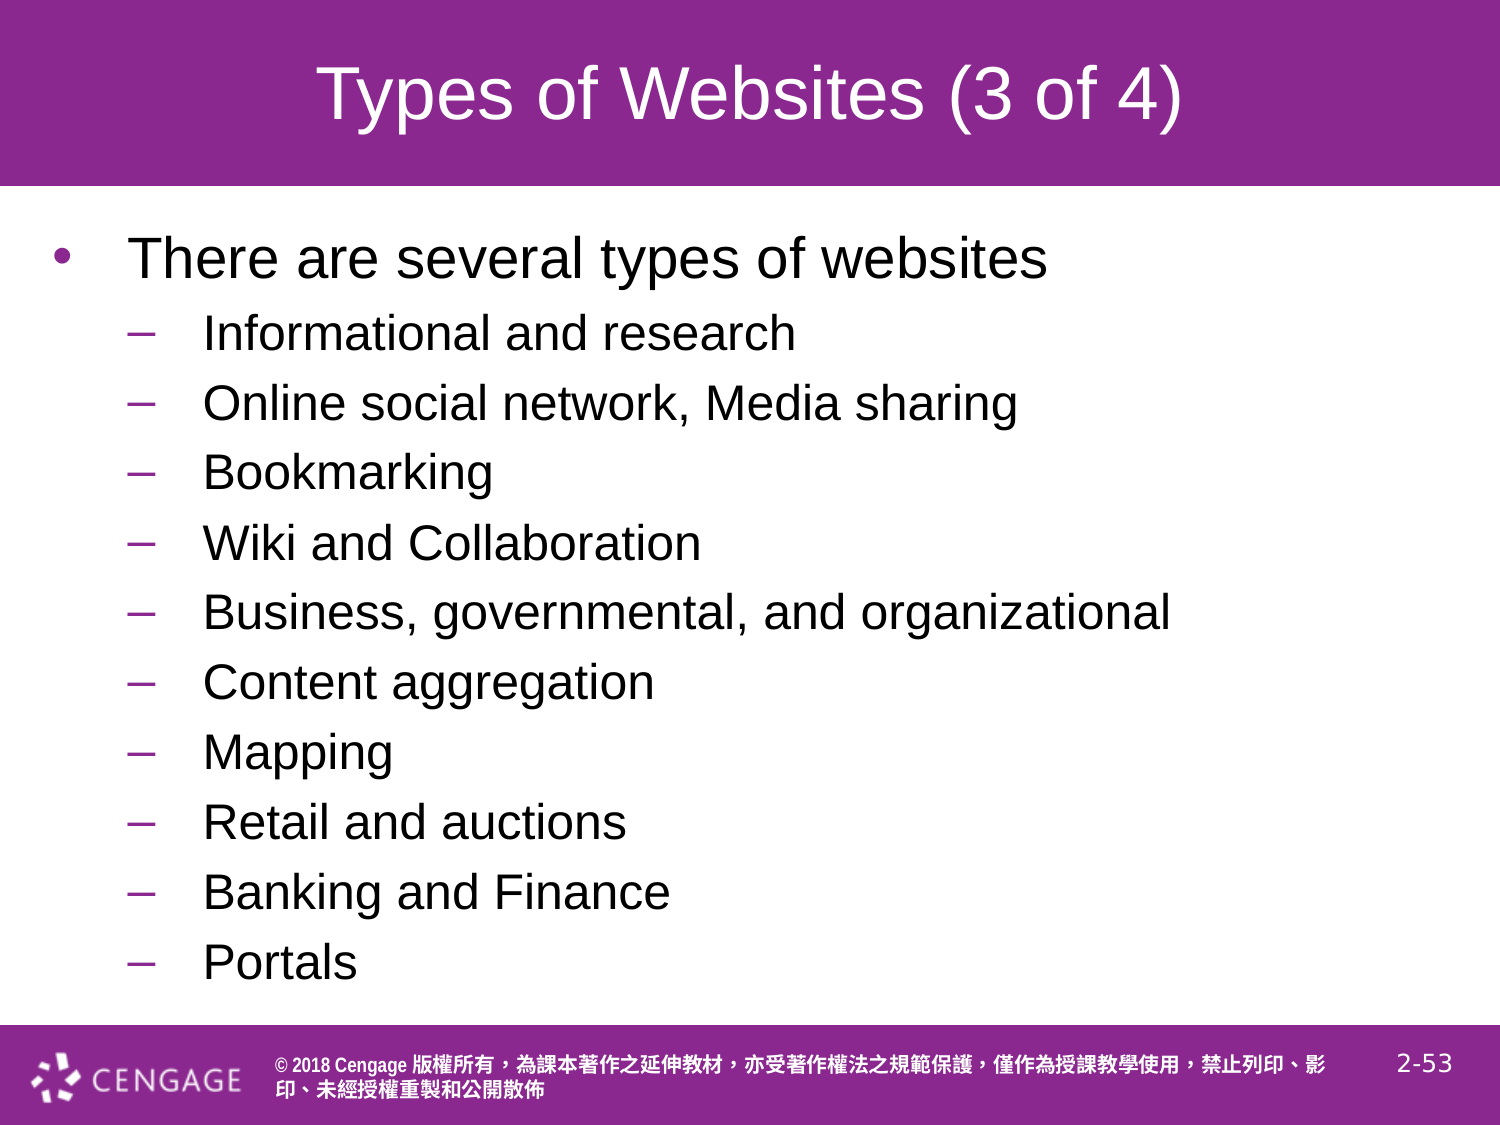

# Types of Websites (3 of 4)
There are several types of websites
Informational and research
Online social network, Media sharing
Bookmarking
Wiki and Collaboration
Business, governmental, and organizational
Content aggregation
Mapping
Retail and auctions
Banking and Finance
Portals